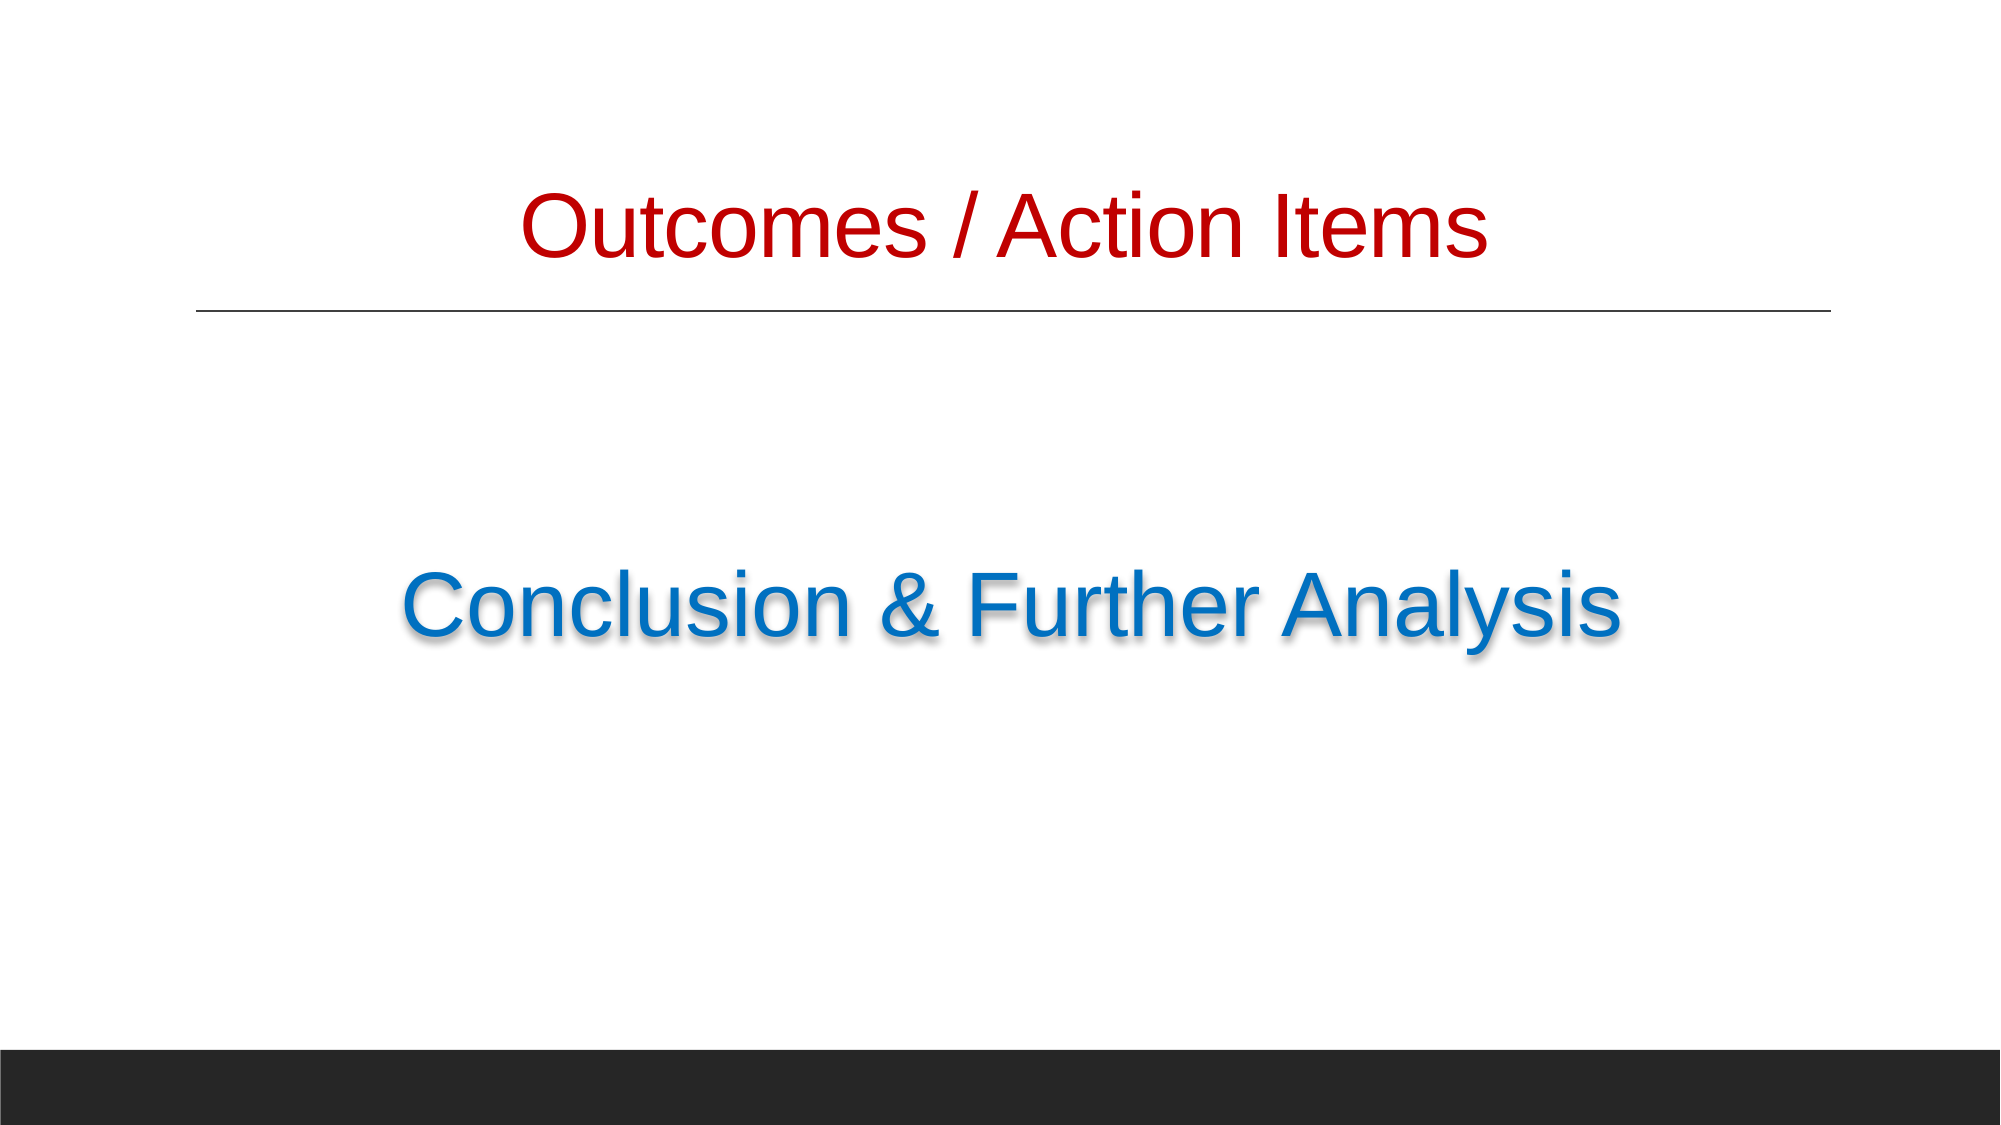

# Outcomes / Action Items
Conclusion & Further Analysis